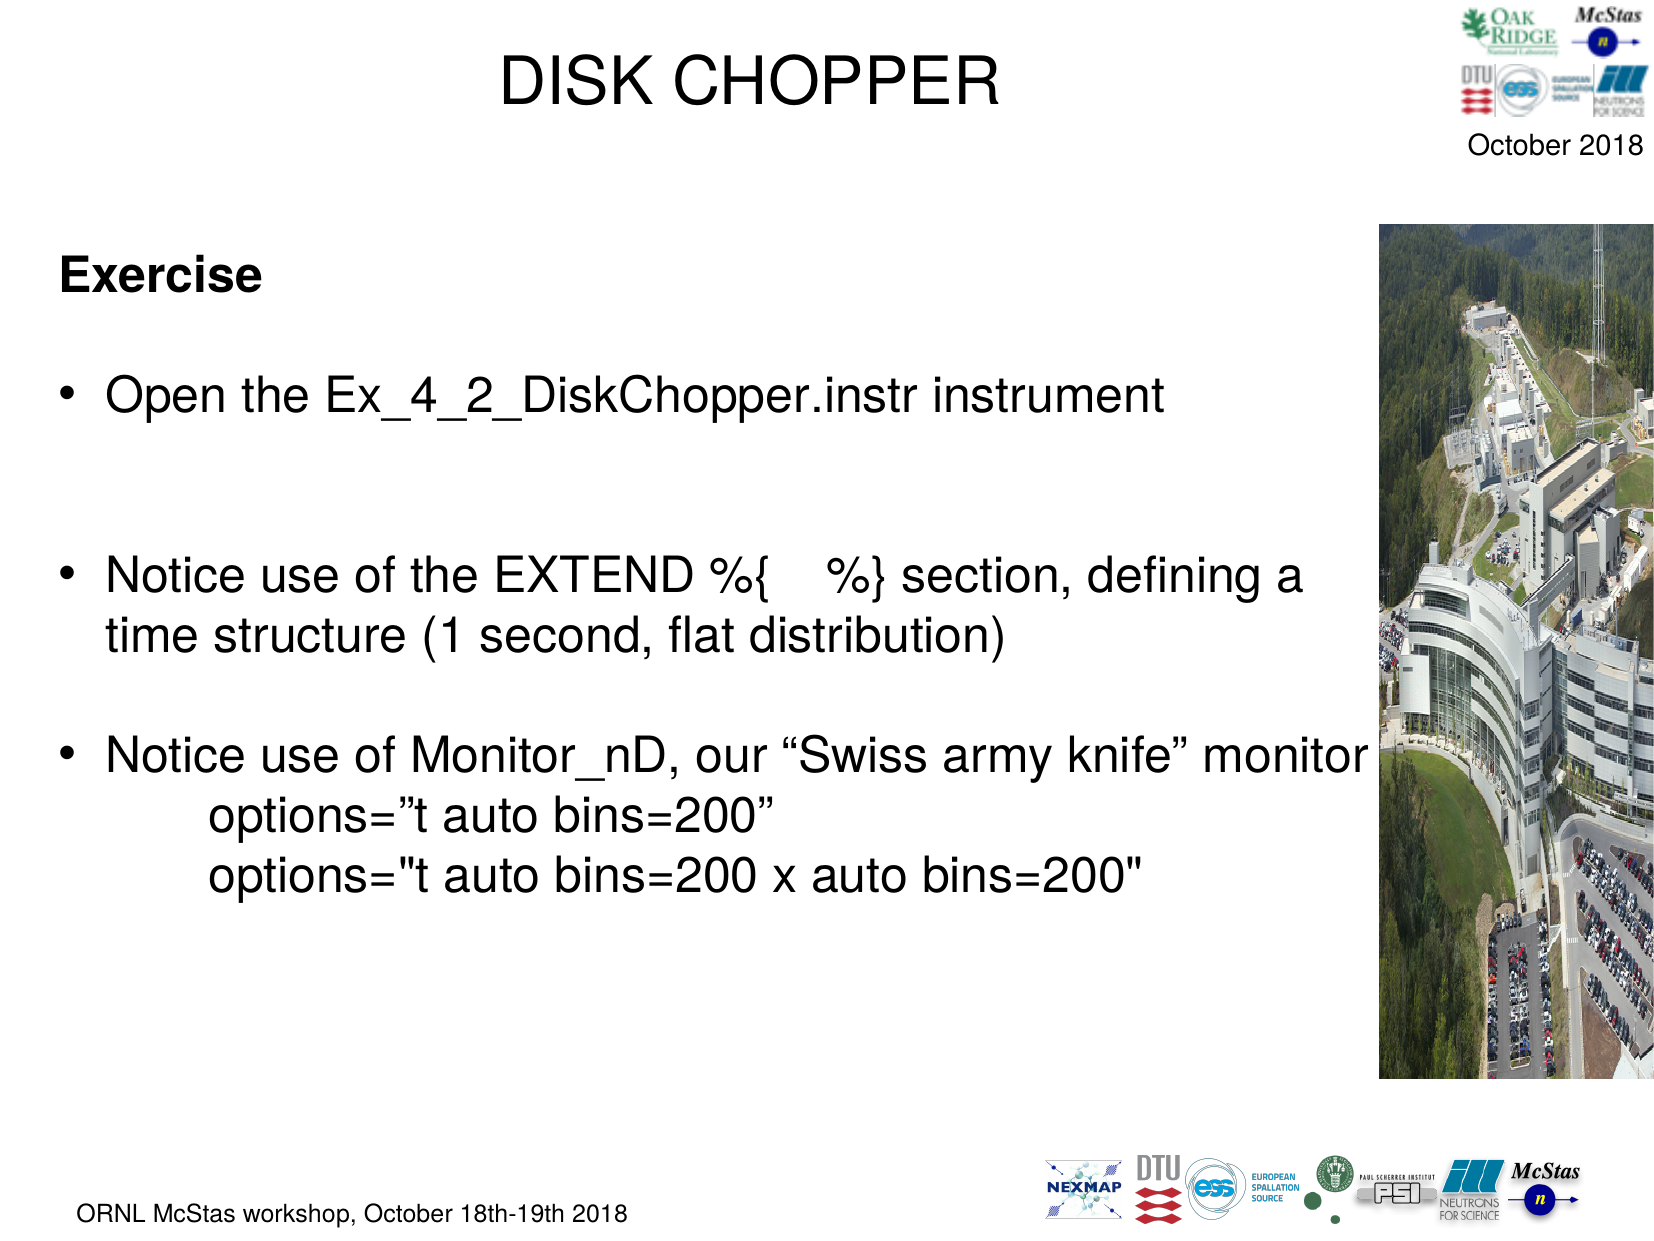

DISK CHOPPER

Exercise

Open the Ex_4_2_DiskChopper.instr instrument

Notice use of the EXTEND %{    %} section, defining a time structure (1 second, flat distribution)

Notice use of Monitor_nD, our “Swiss army knife” monitor
options=”t auto bins=200”
options="t auto bins=200 x auto bins=200"